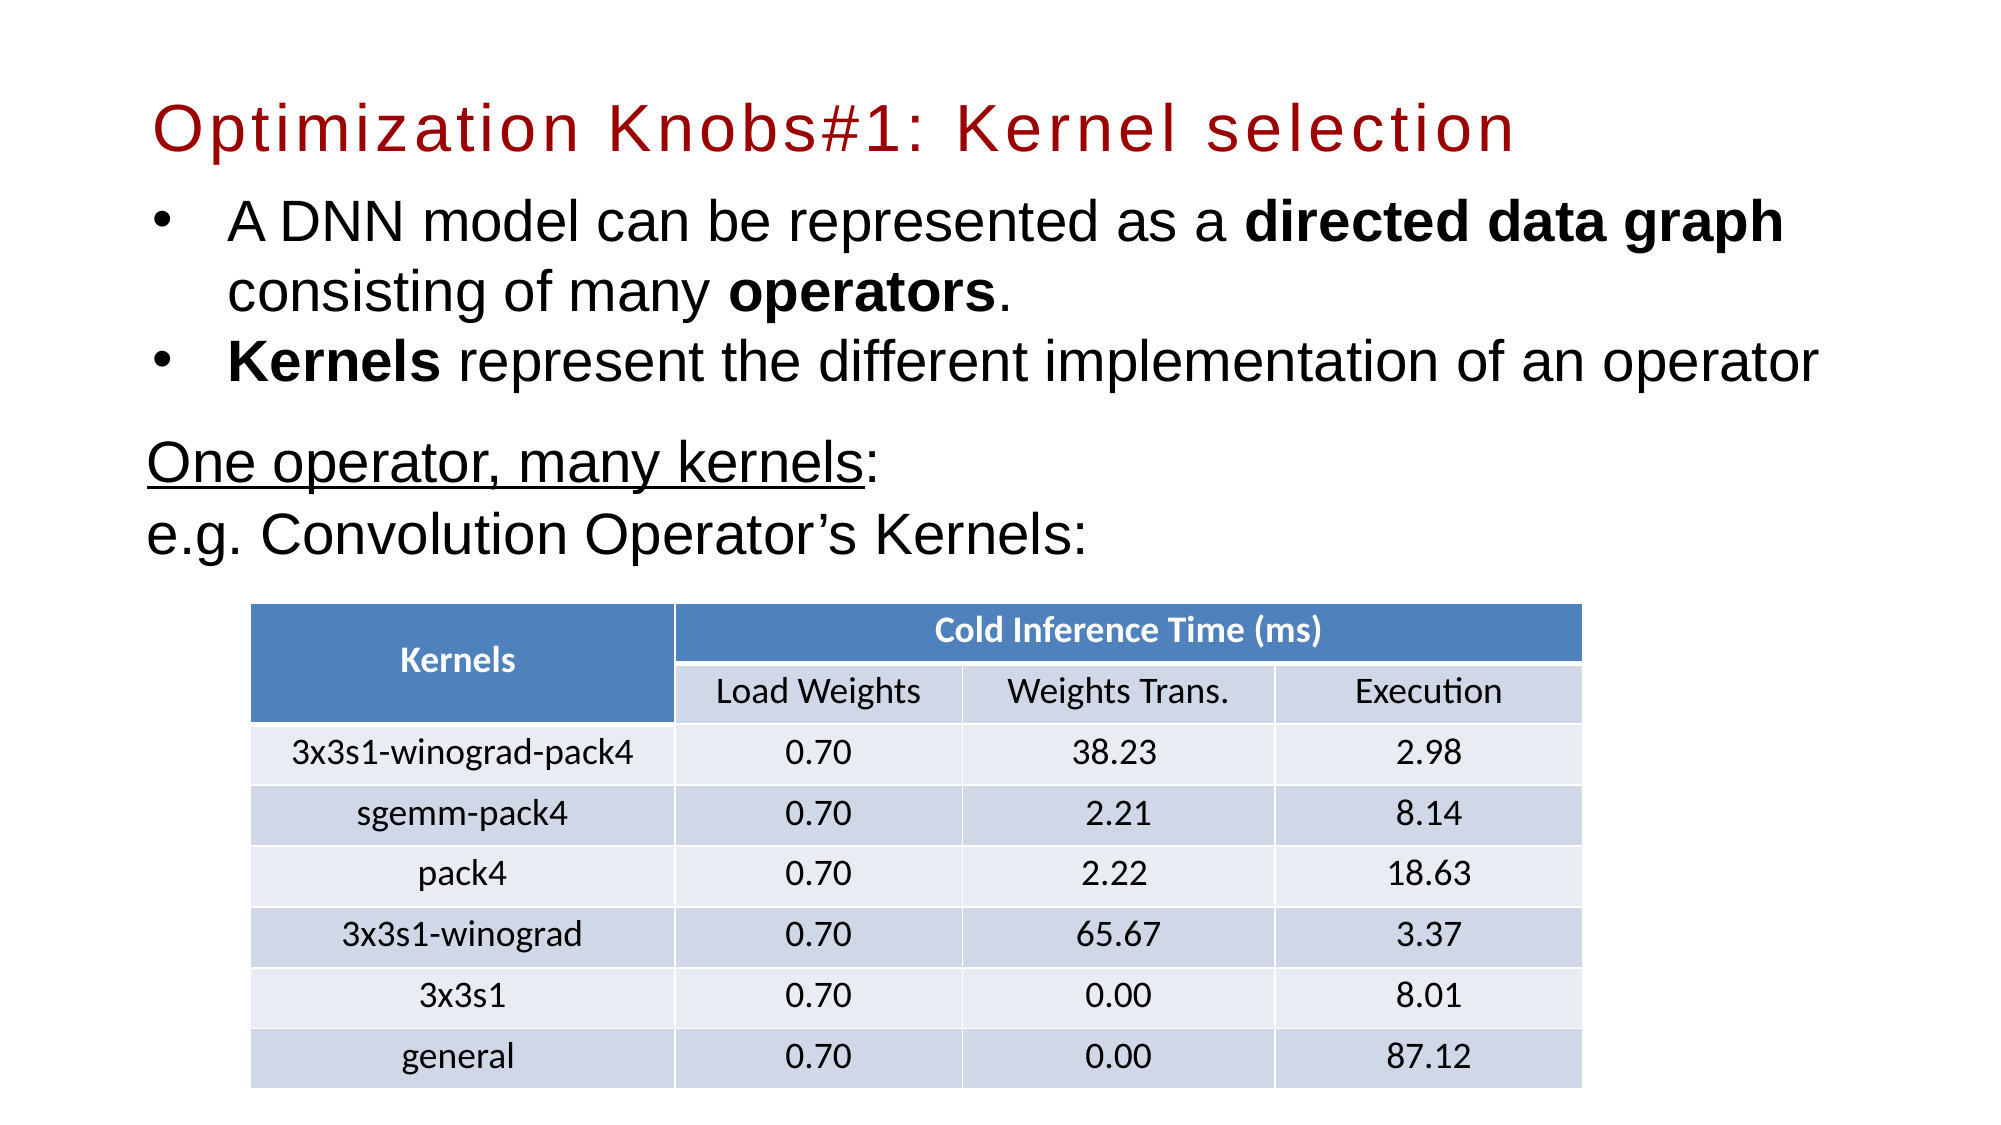

# Optimization Knobs#1: Kernel selection
A DNN model can be represented as a directed data graph consisting of many operators.
Kernels represent the different implementation of an operator
One operator, many kernels:
e.g. Convolution Operator’s Kernels:
| Kernels | Cold Inference Time (ms) |  |  |
| --- | --- | --- | --- |
|  | Load Weights | Weights Trans. | Execution |
| 3x3s1-winograd-pack4 | 0.70 | 38.23 | 2.98 |
| sgemm-pack4 | 0.70 | 2.21 | 8.14 |
| pack4 | 0.70 | 2.22 | 18.63 |
| 3x3s1-winograd | 0.70 | 65.67 | 3.37 |
| 3x3s1 | 0.70 | 0.00 | 8.01 |
| general | 0.70 | 0.00 | 87.12 |